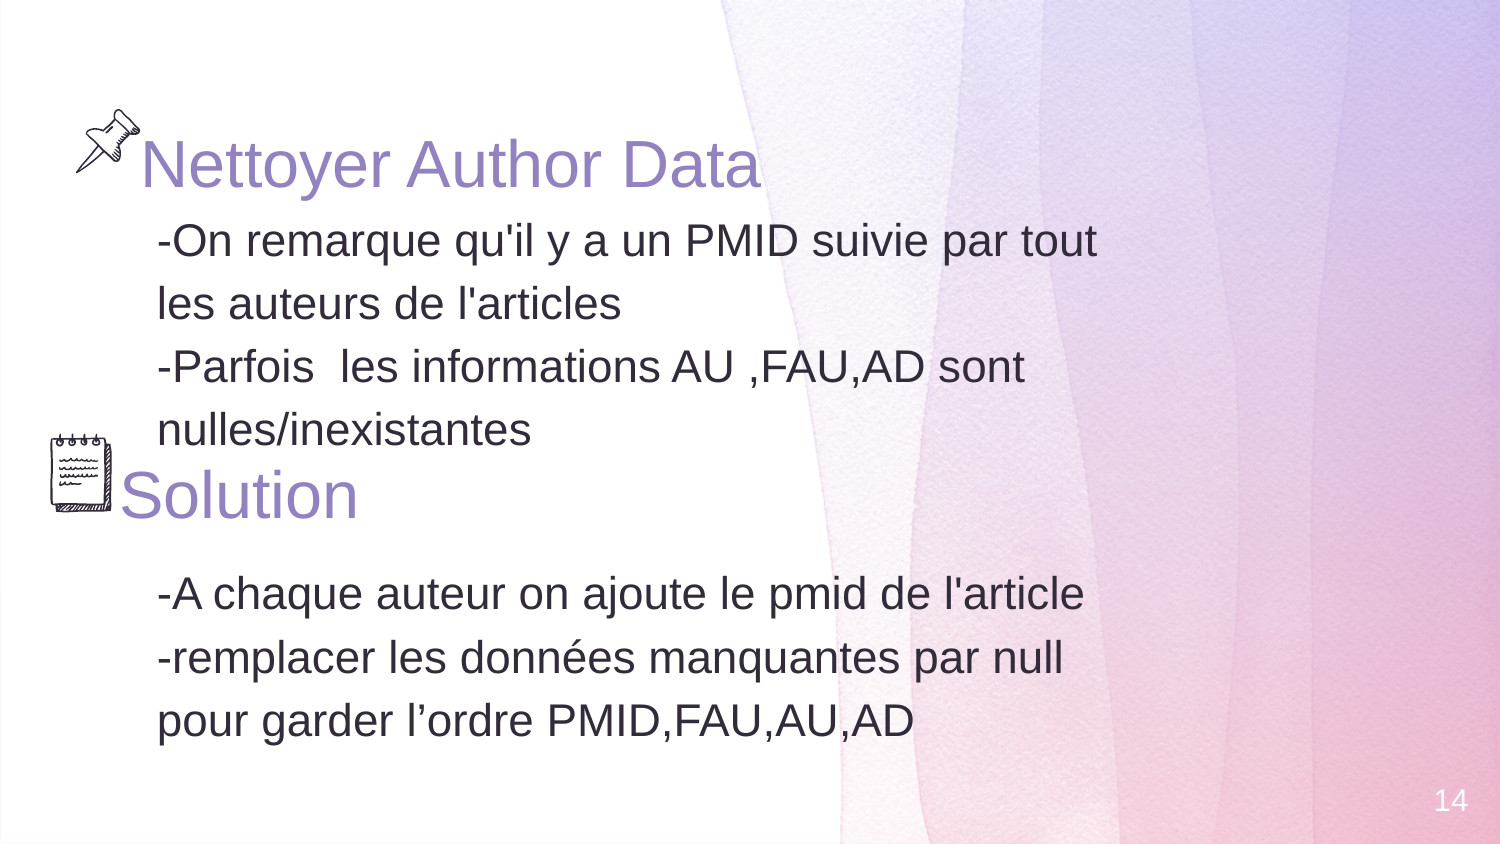

# Nettoyer Author Data
-On remarque qu'il y a un PMID suivie par tout les auteurs de l'articles
-Parfois  les informations AU ,FAU,AD sont nulles/inexistantes

Solution

-A chaque auteur on ajoute le pmid de l'article
-remplacer les données manquantes par null
pour garder l’ordre PMID,FAU,AU,AD
14